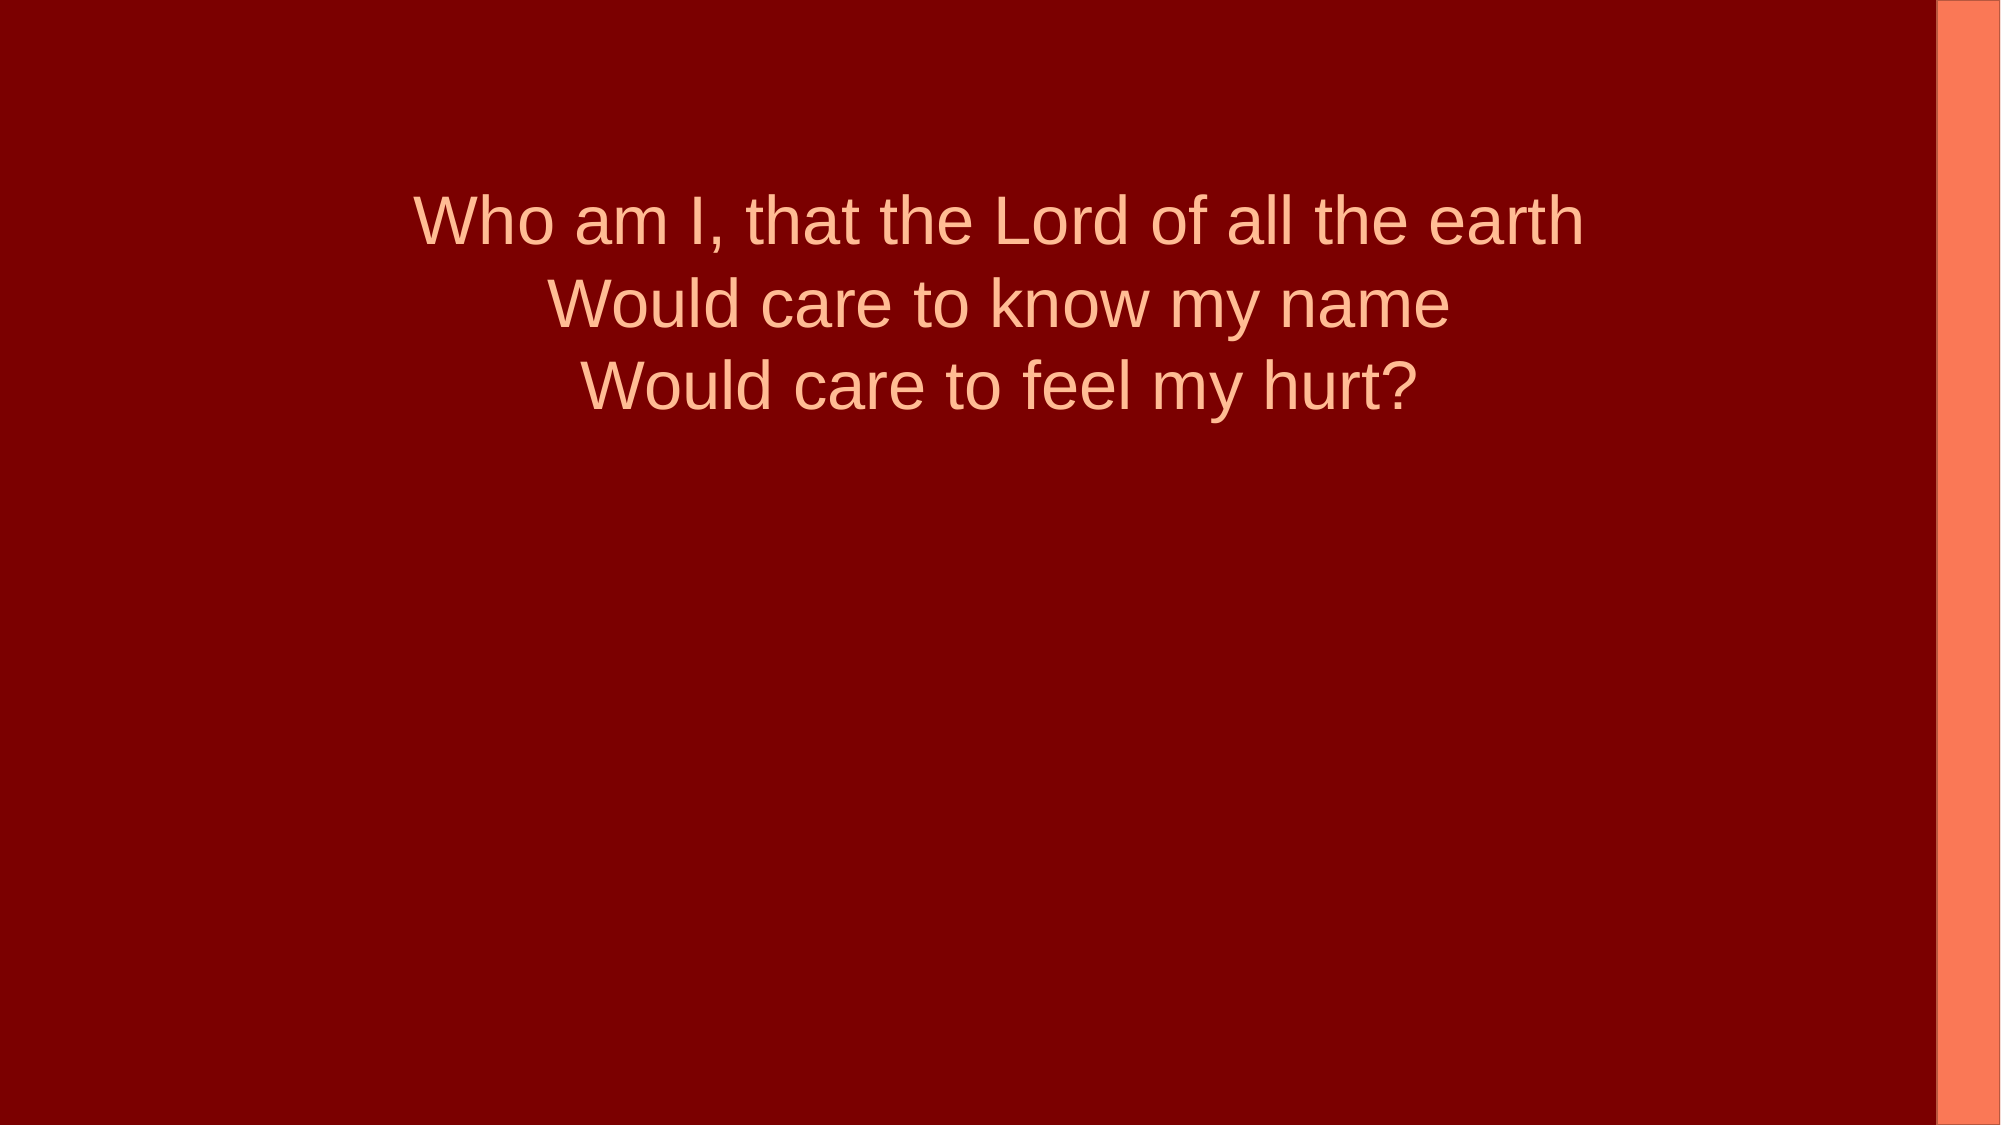

Who am I, that the Lord of all the earth
Would care to know my name
Would care to feel my hurt?